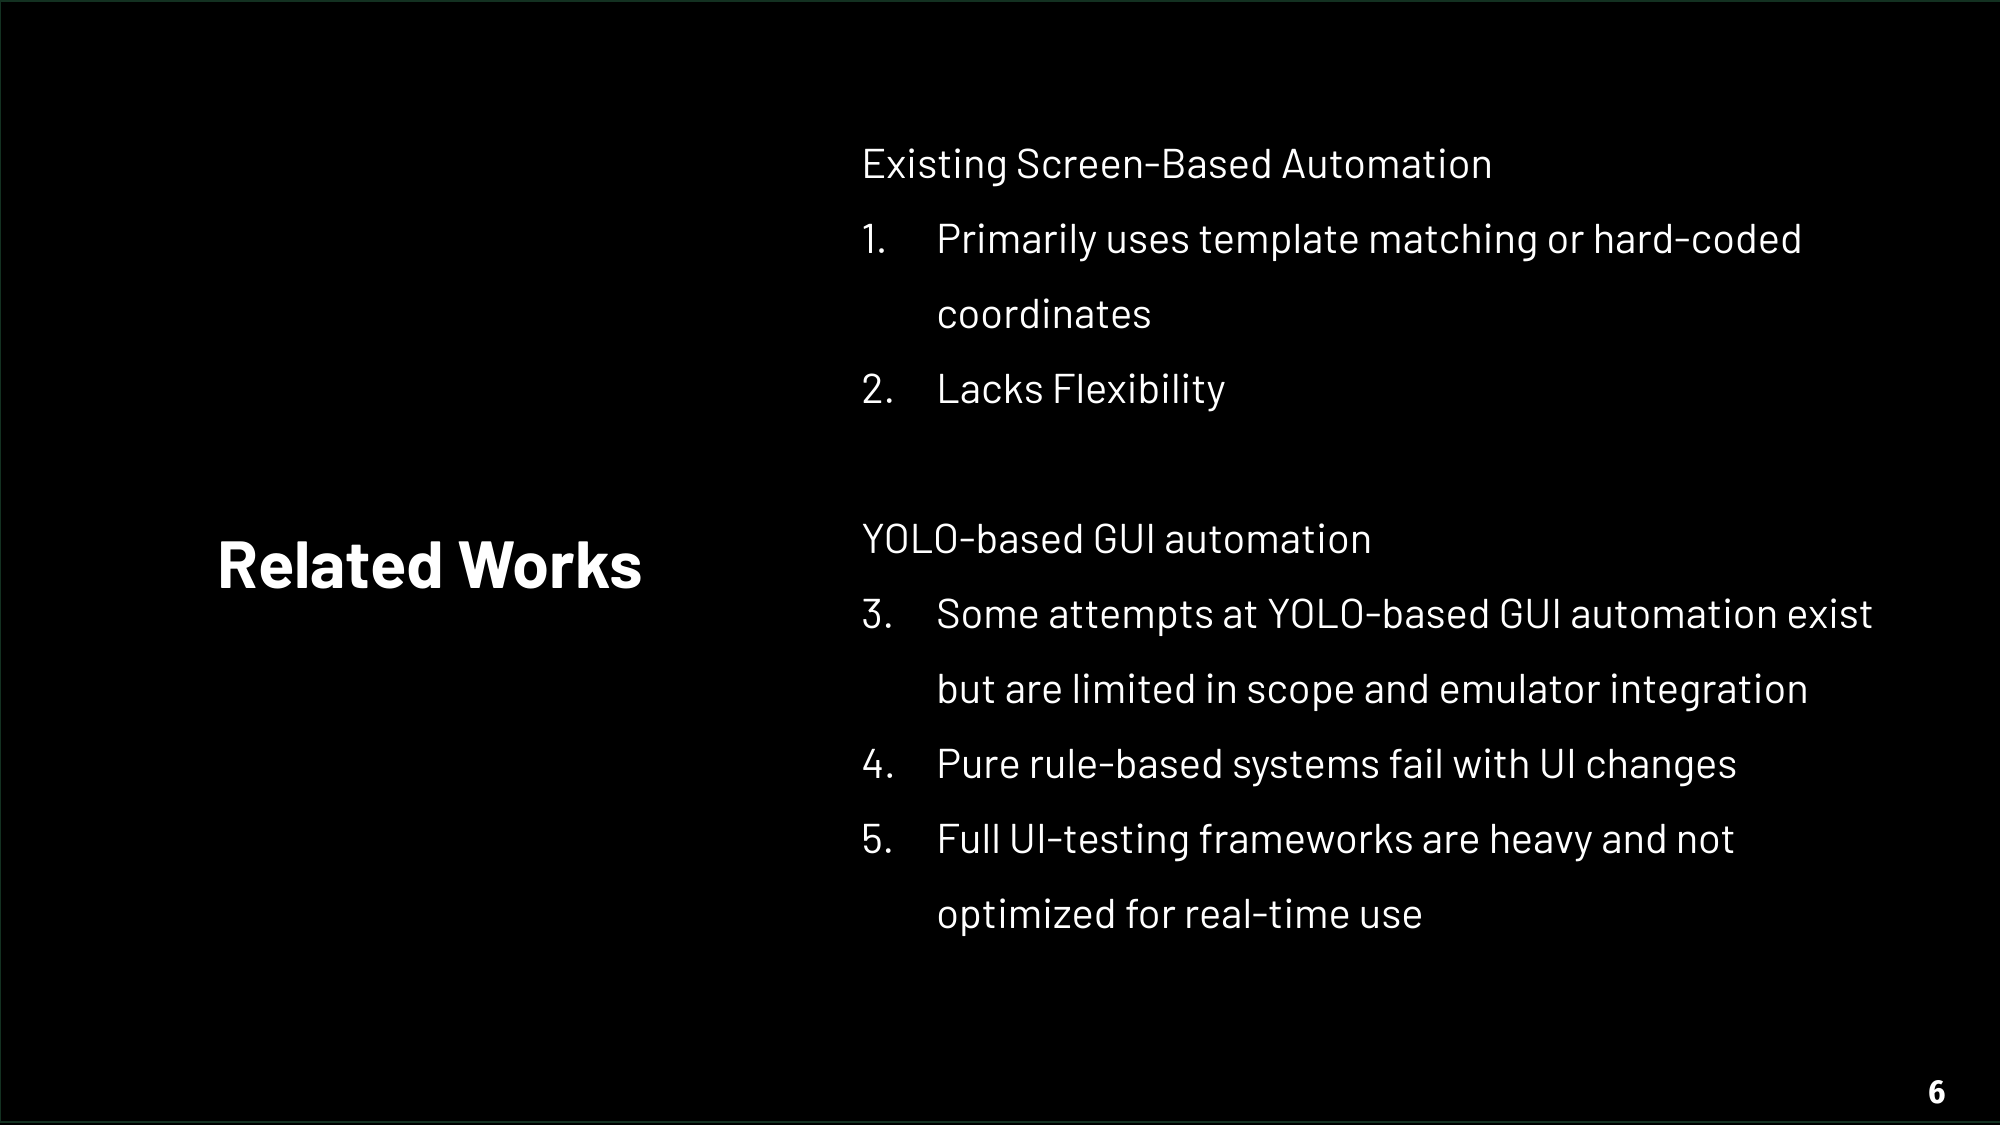

Existing Screen-Based Automation
Primarily uses template matching or hard-coded coordinates
Lacks Flexibility

YOLO-based GUI automation
Some attempts at YOLO-based GUI automation exist but are limited in scope and emulator integration
Pure rule-based systems fail with UI changes
Full UI-testing frameworks are heavy and not optimized for real-time use

Related Works
6